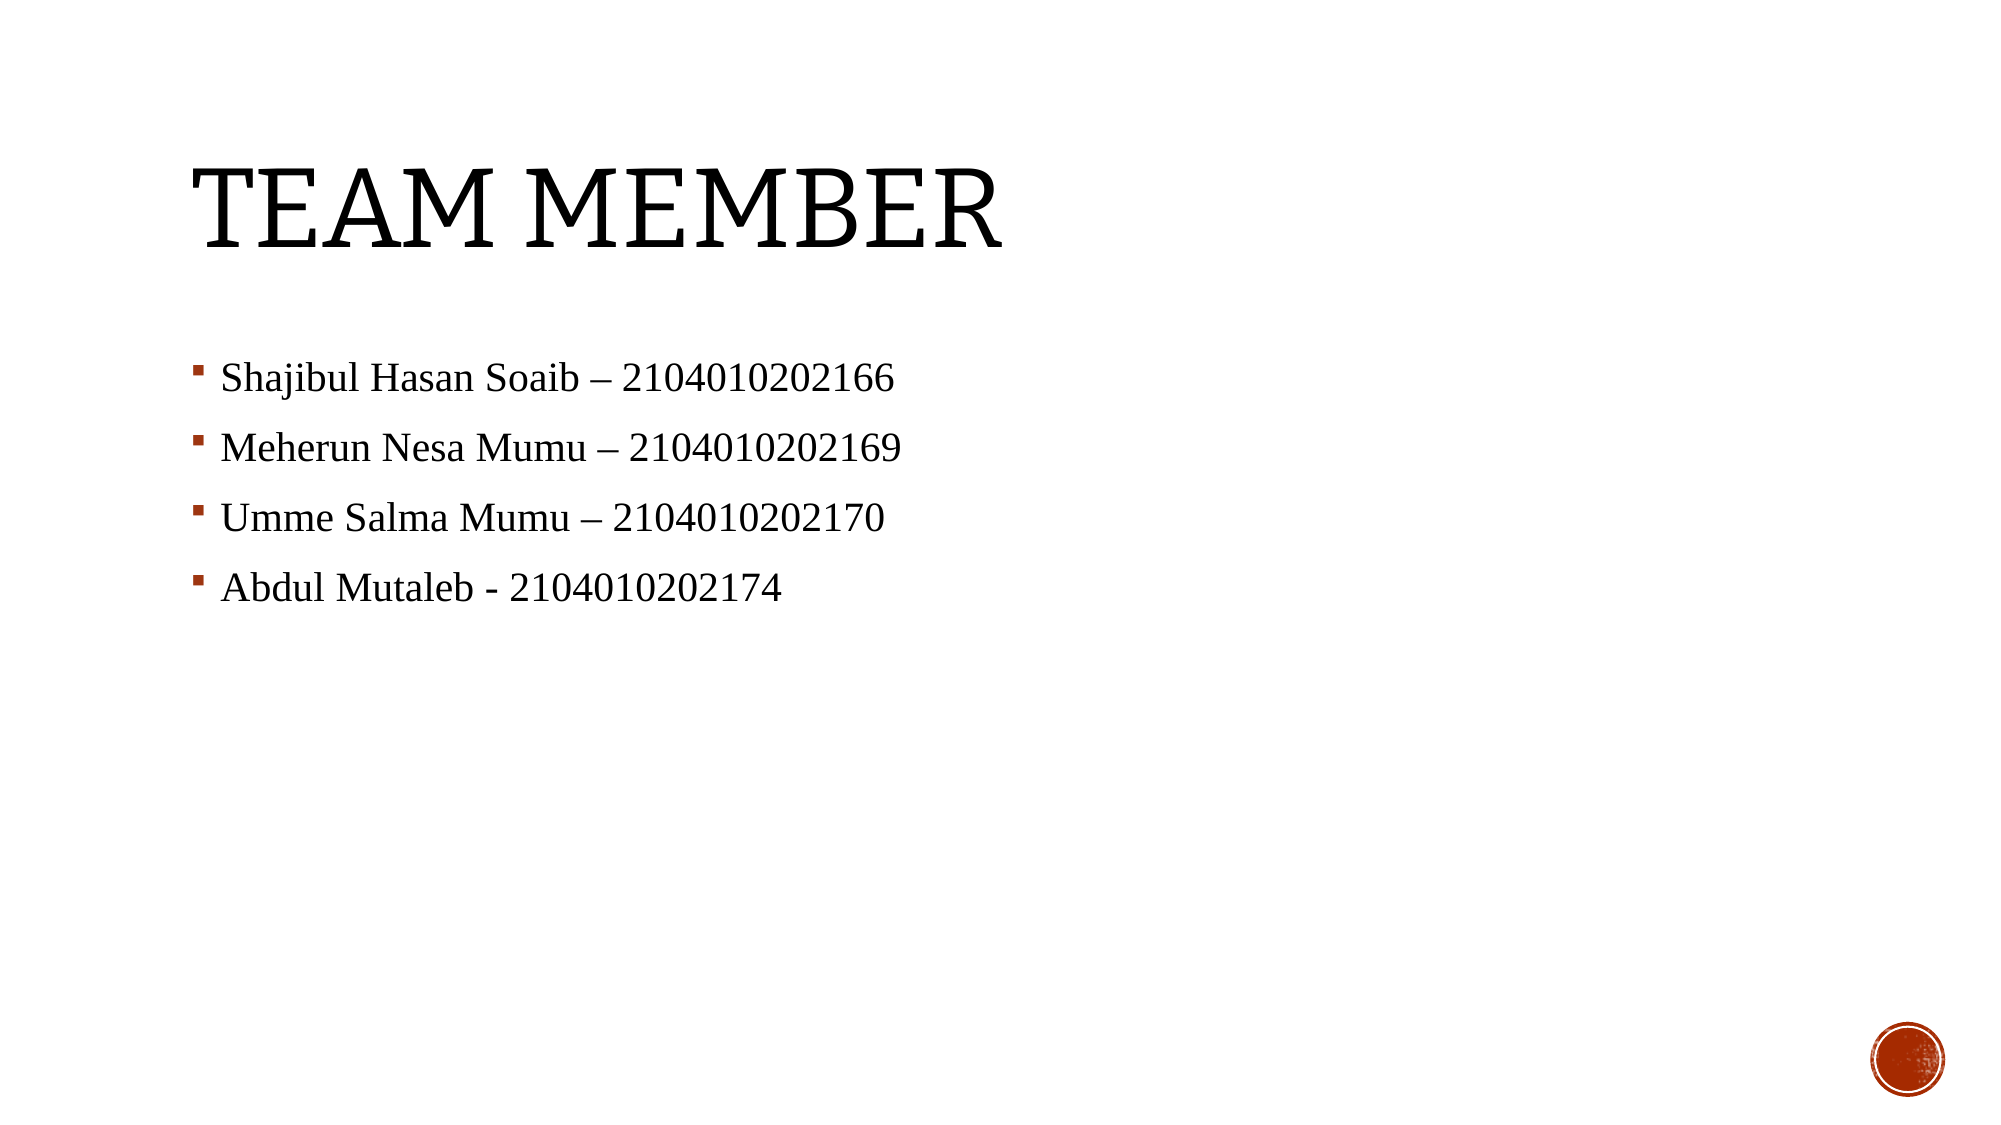

# Team Member
Shajibul Hasan Soaib – 2104010202166
Meherun Nesa Mumu – 2104010202169
Umme Salma Mumu – 2104010202170
Abdul Mutaleb - 2104010202174